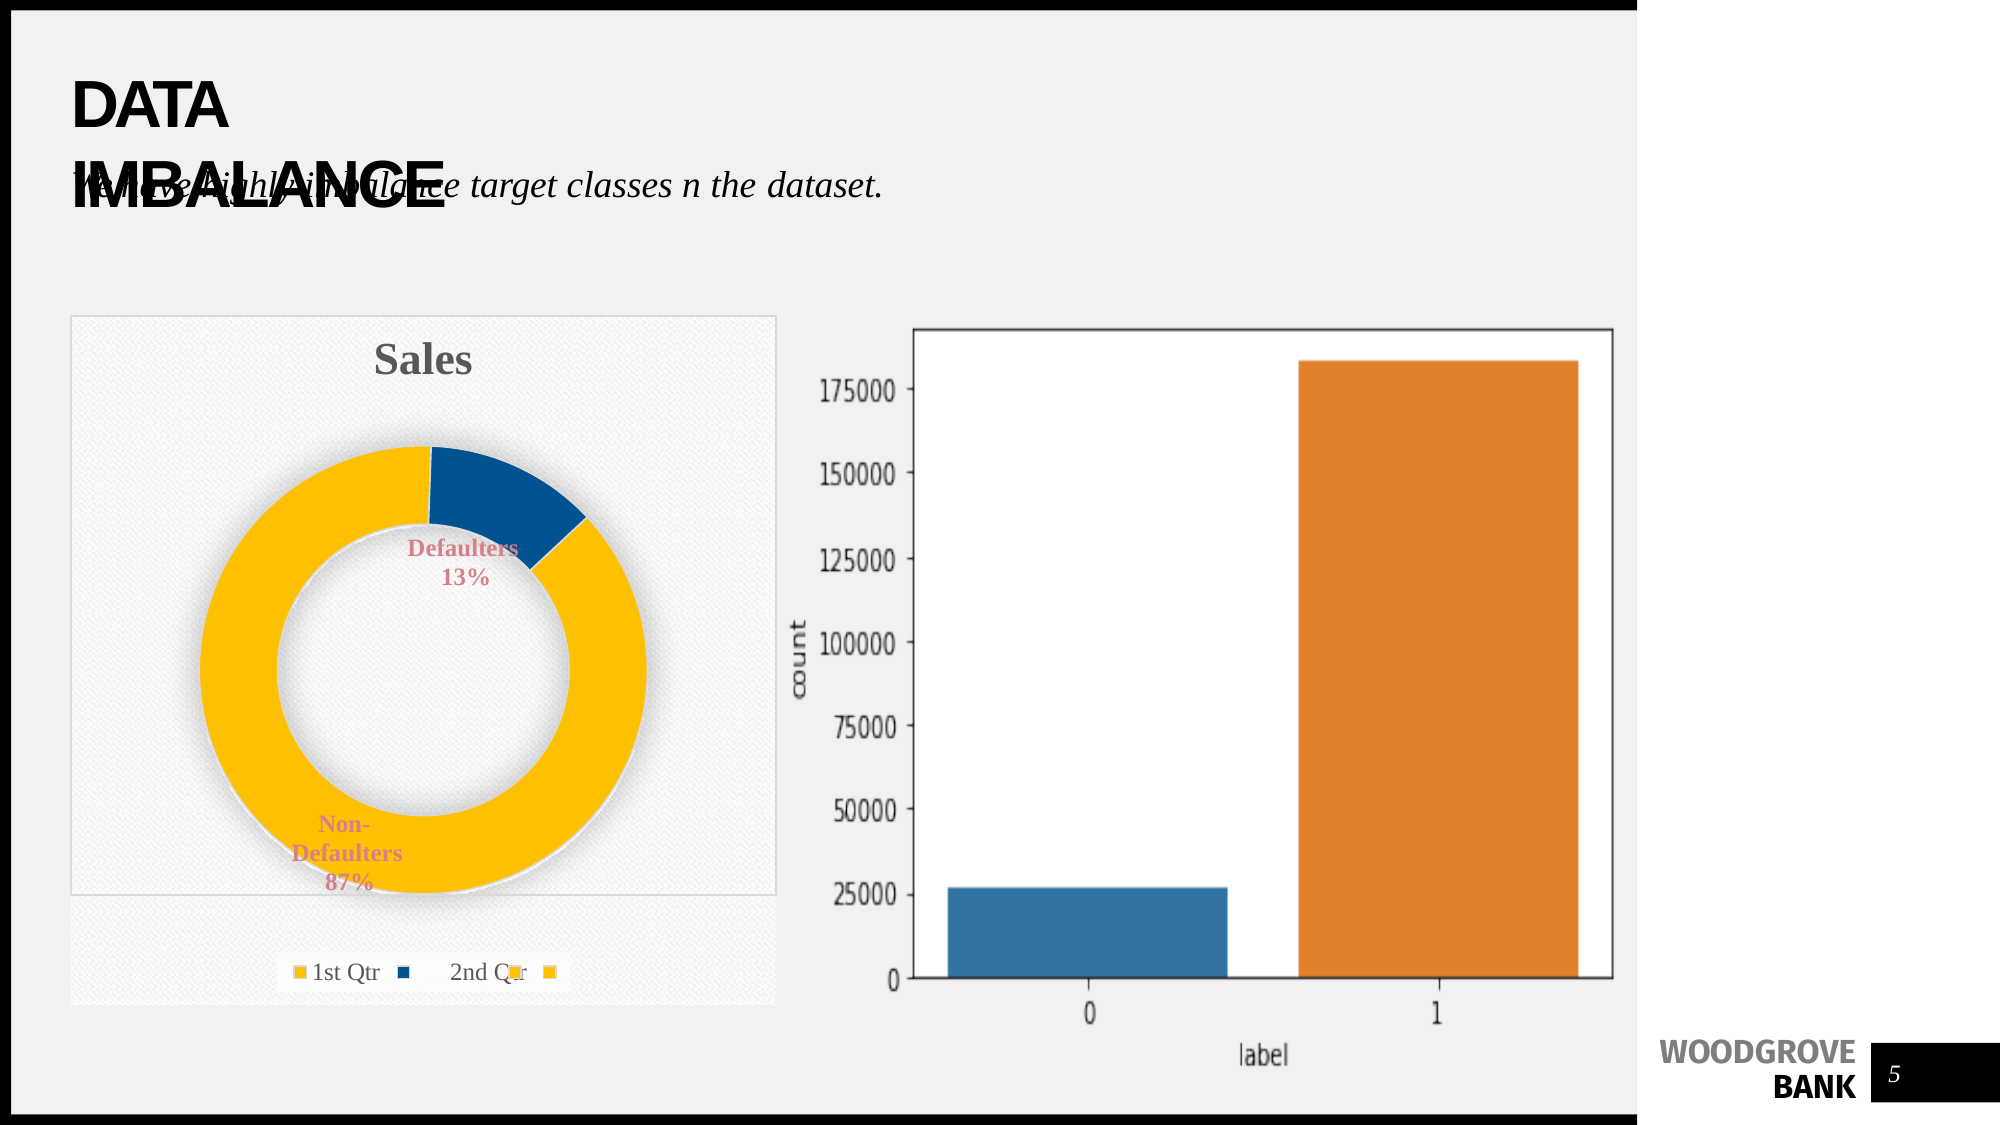

# DATA IMBALANCE
We have highly imbalance target classes n the dataset.

Sales

Defaulters  13%

Non-  Defaulters  87%

1st Qtr	2nd Qtr

WOODGROVE
BANK
5